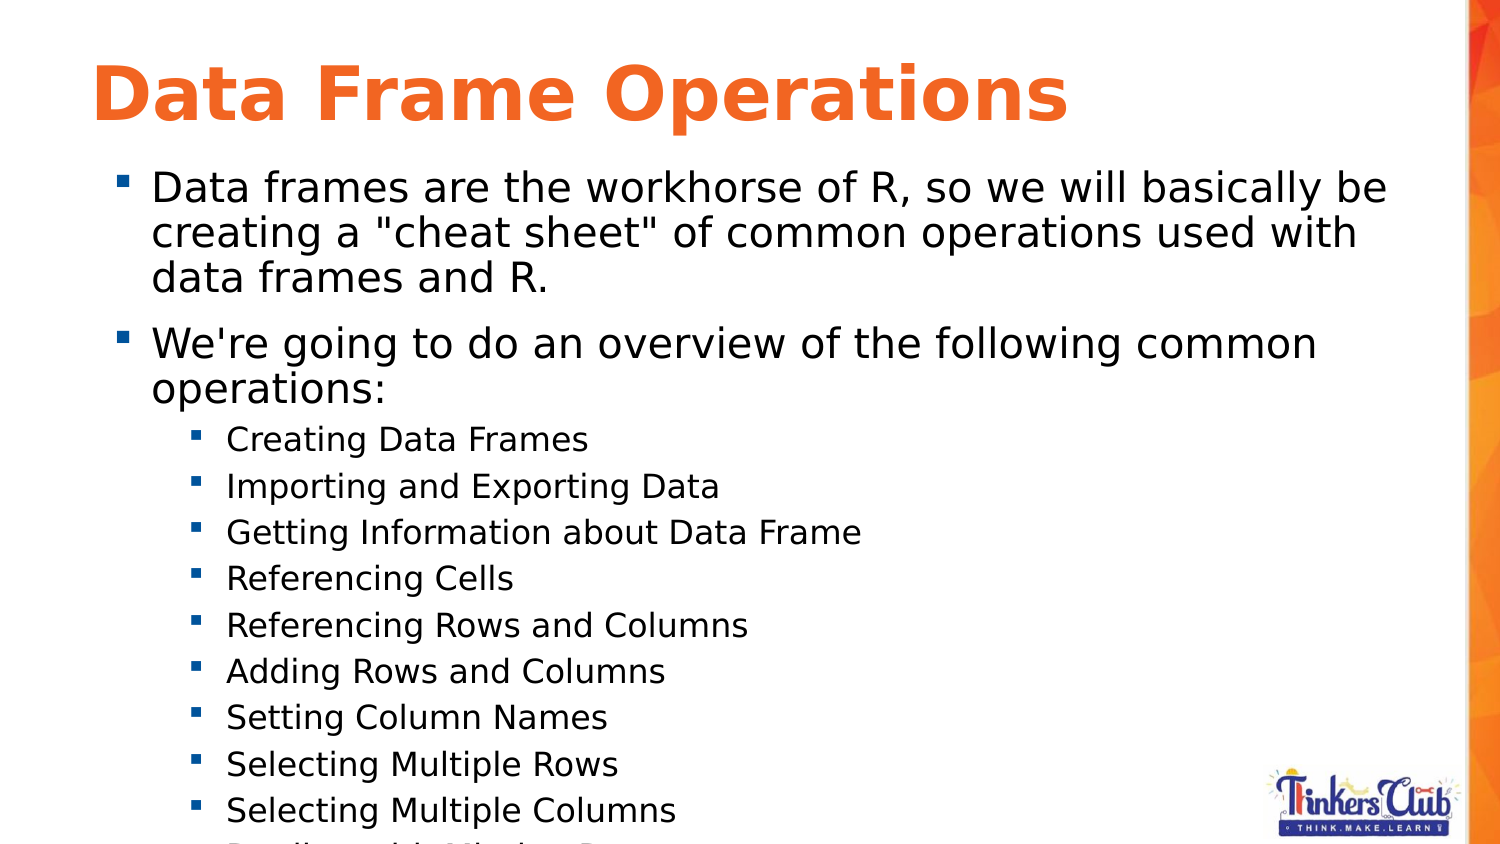

Data Frame Operations
Data frames are the workhorse of R, so we will basically be creating a "cheat sheet" of common operations used with data frames and R.
We're going to do an overview of the following common operations:
Creating Data Frames
Importing and Exporting Data
Getting Information about Data Frame
Referencing Cells
Referencing Rows and Columns
Adding Rows and Columns
Setting Column Names
Selecting Multiple Rows
Selecting Multiple Columns
Dealing with Missing Data